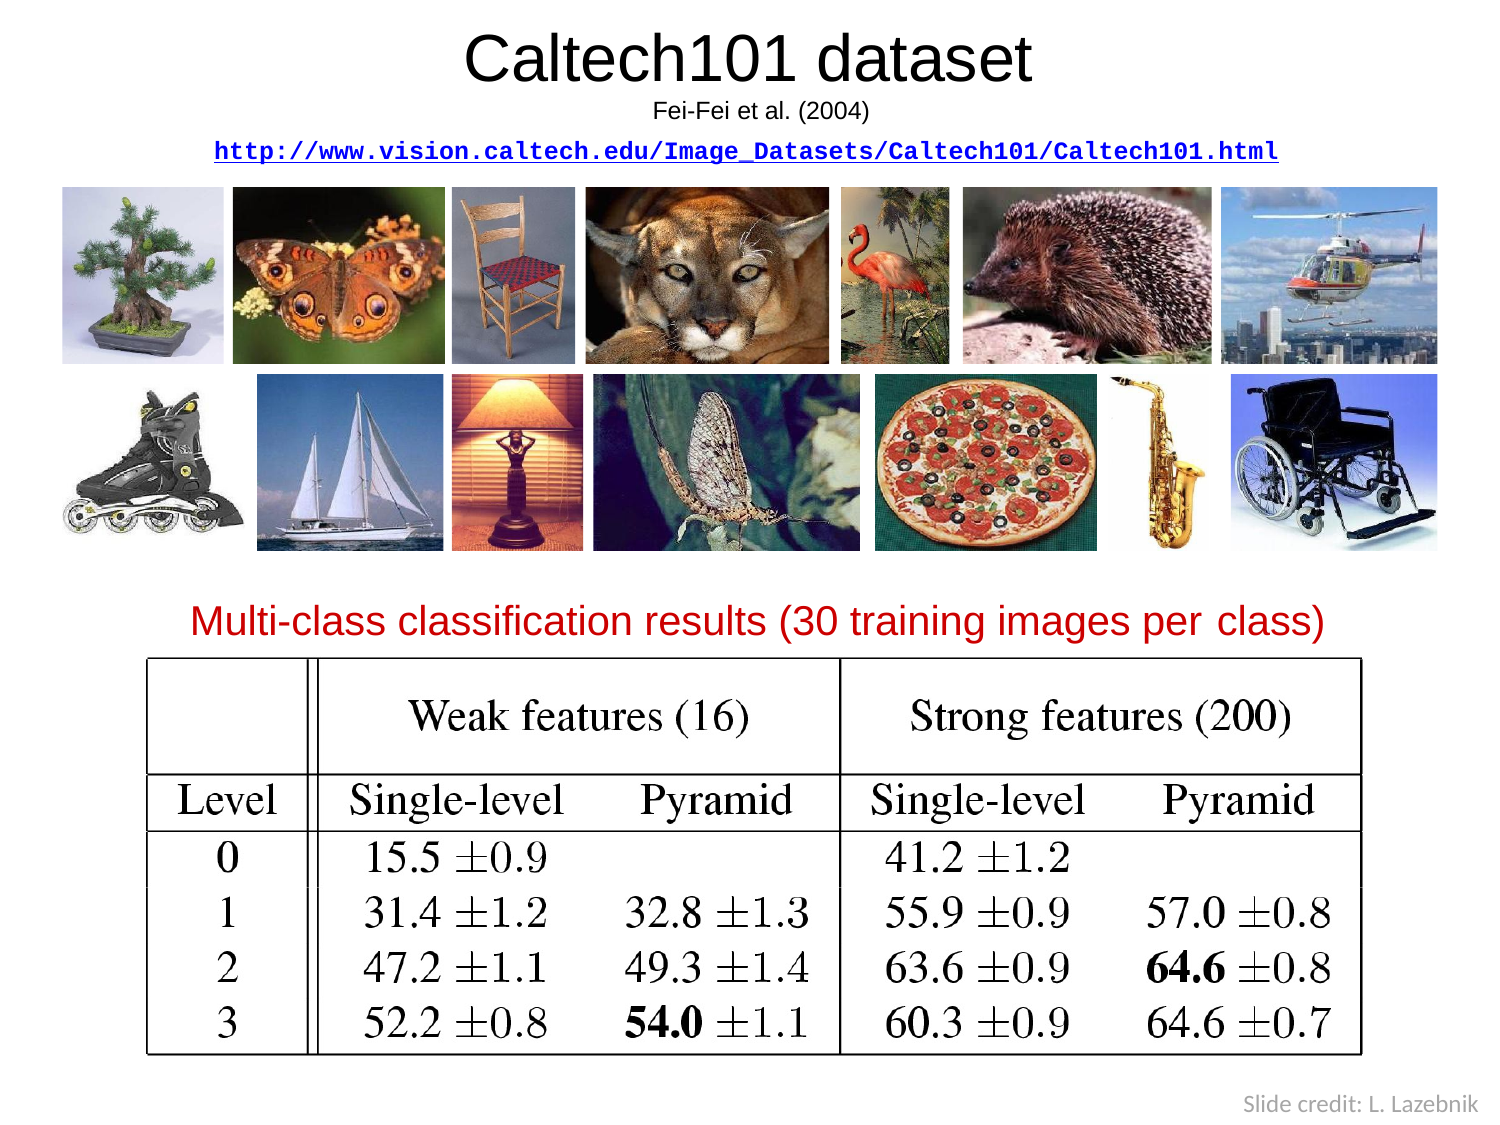

# Caltech101 dataset
Fei-Fei et al. (2004)
http://www.vision.caltech.edu/Image_Datasets/Caltech101/Caltech101.html

Multi-class classification results (30 training images per class)

Slide credit: L. Lazebnik